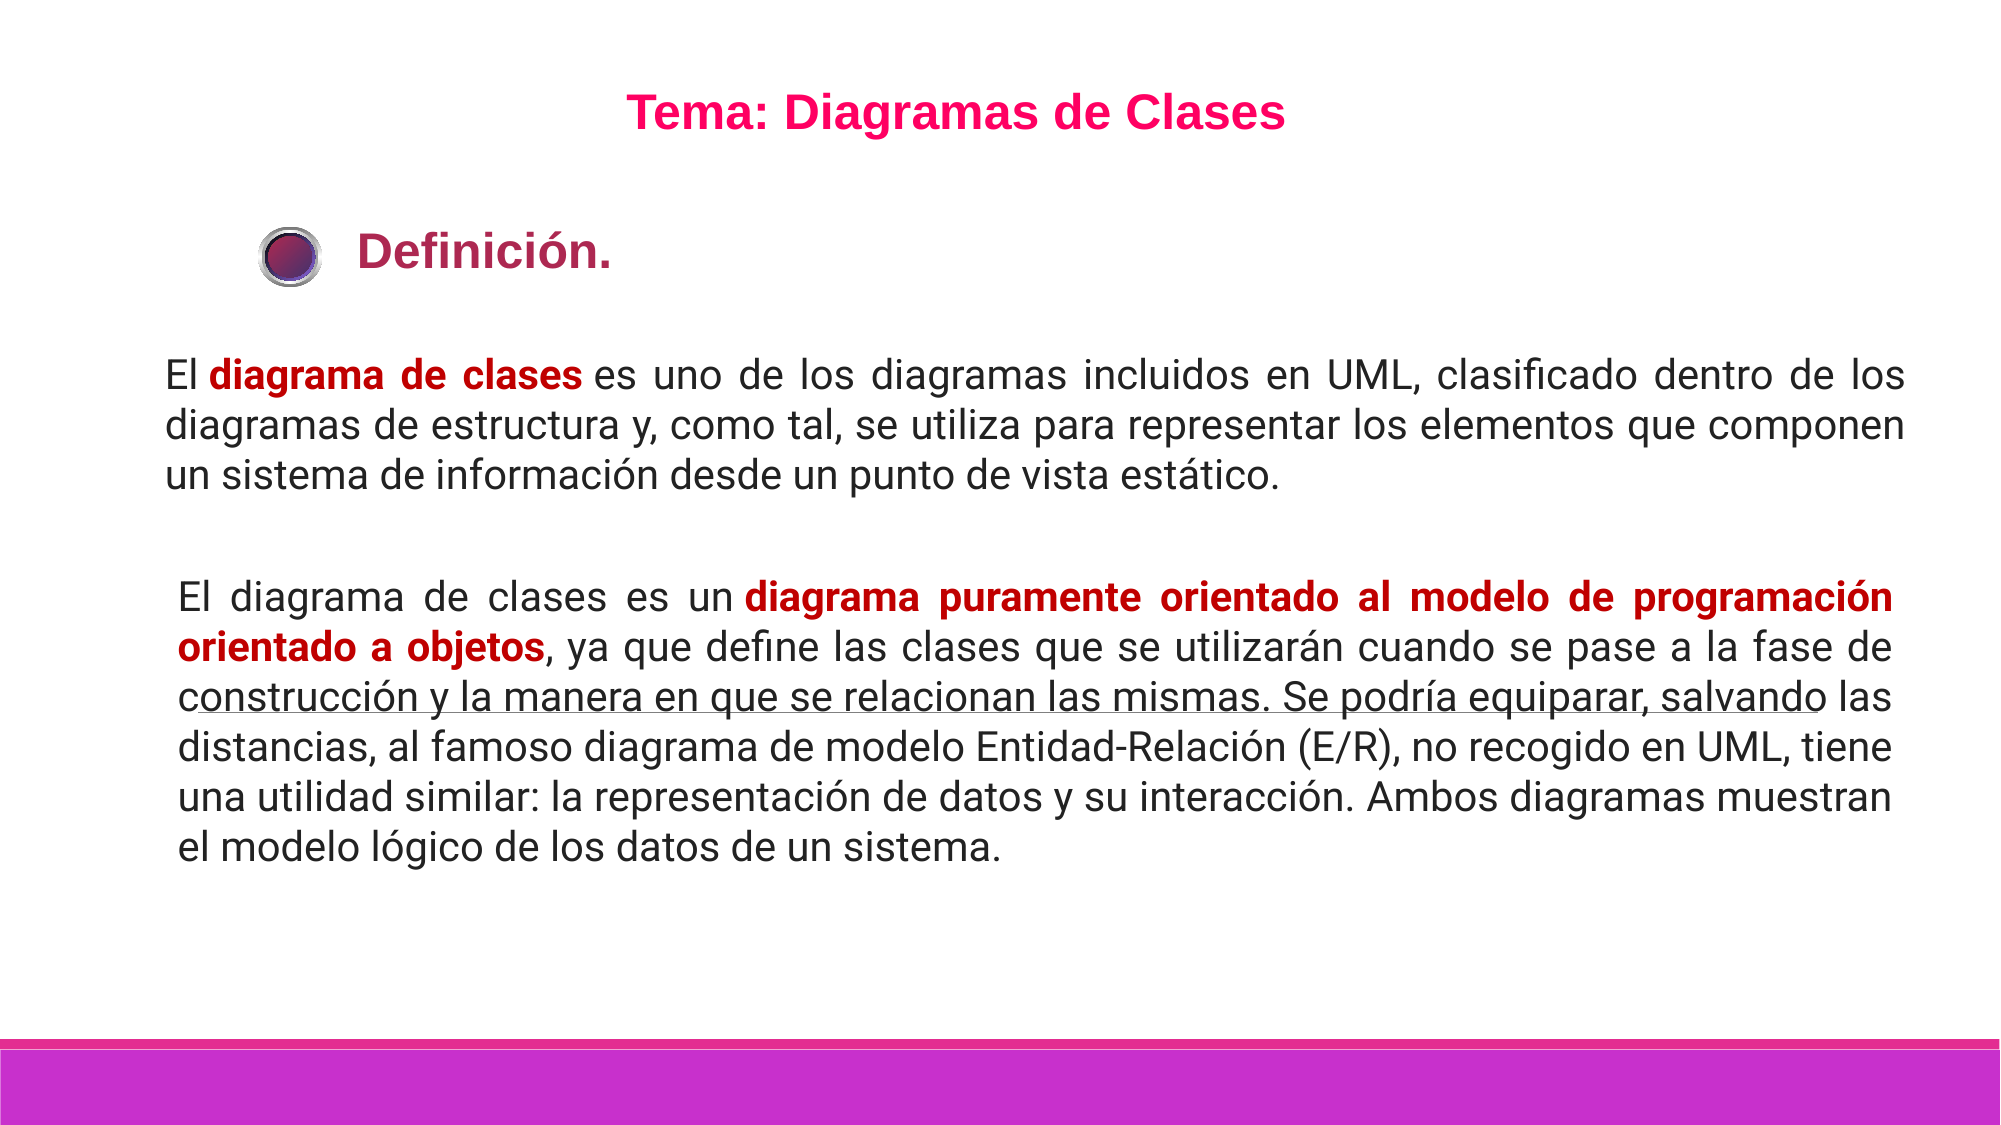

Tema: Diagramas de Clases
Definición.

El diagrama de clases es uno de los diagramas incluidos en UML, clasificado dentro de los diagramas de estructura y, como tal, se utiliza para representar los elementos que componen un sistema de información desde un punto de vista estático.
El diagrama de clases es un diagrama puramente orientado al modelo de programación orientado a objetos, ya que define las clases que se utilizarán cuando se pase a la fase de construcción y la manera en que se relacionan las mismas. Se podría equiparar, salvando las distancias, al famoso diagrama de modelo Entidad-Relación (E/R), no recogido en UML, tiene una utilidad similar: la representación de datos y su interacción. Ambos diagramas muestran el modelo lógico de los datos de un sistema.